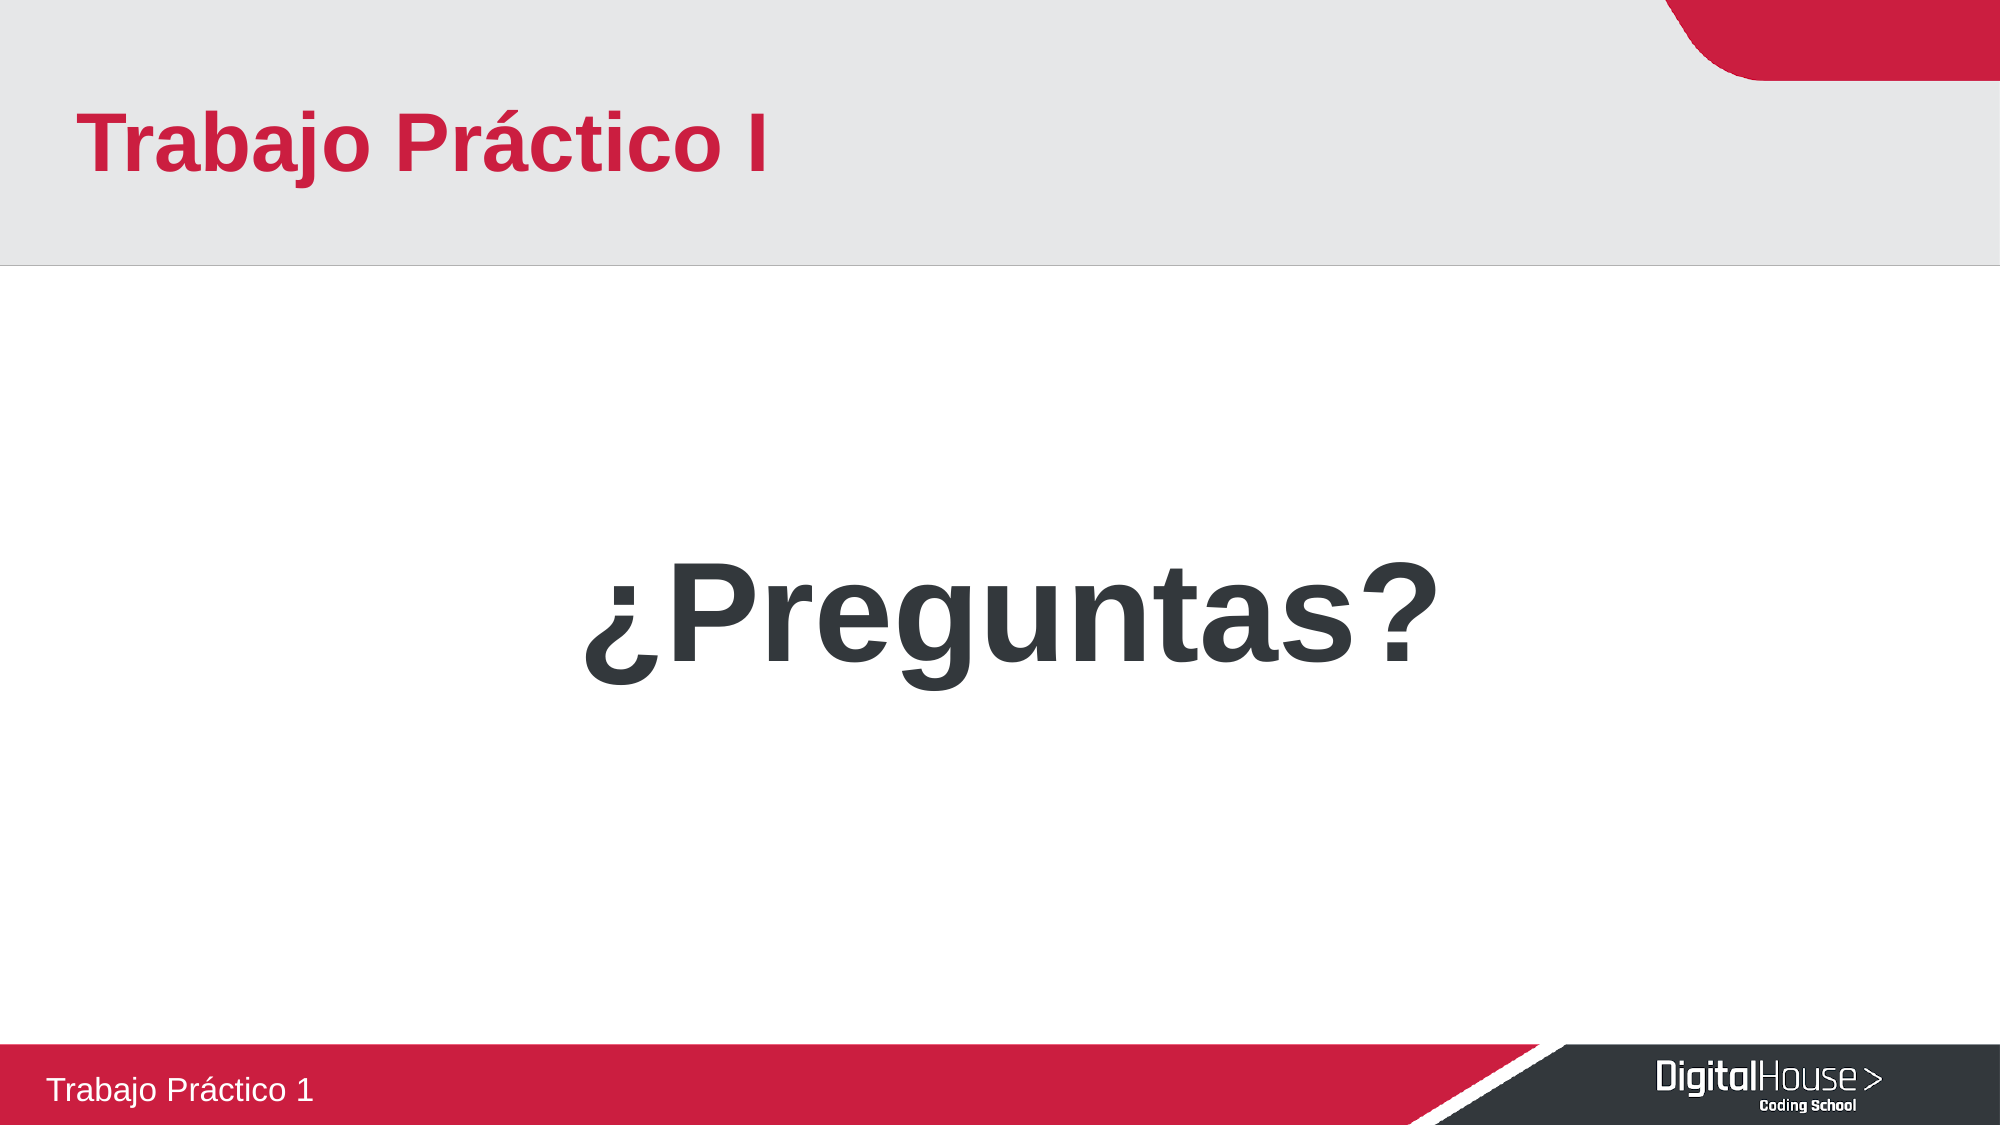

Trabajo Práctico I
# ¿Preguntas?
Trabajo Práctico 1